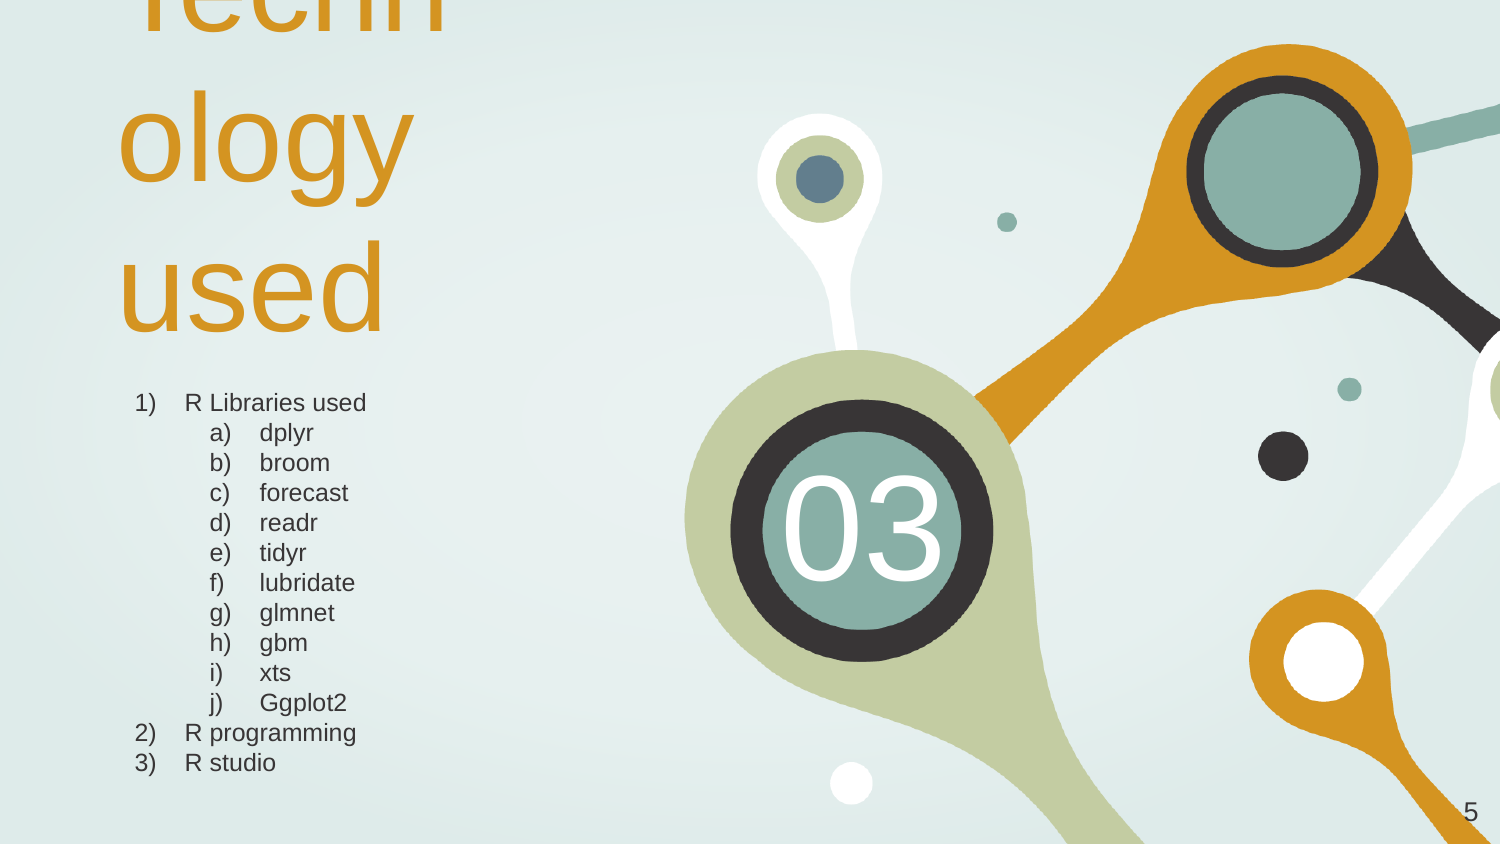

# Technology used
R Libraries used
dplyr
broom
forecast
readr
tidyr
lubridate
glmnet
gbm
xts
Ggplot2
R programming
R studio
03
5